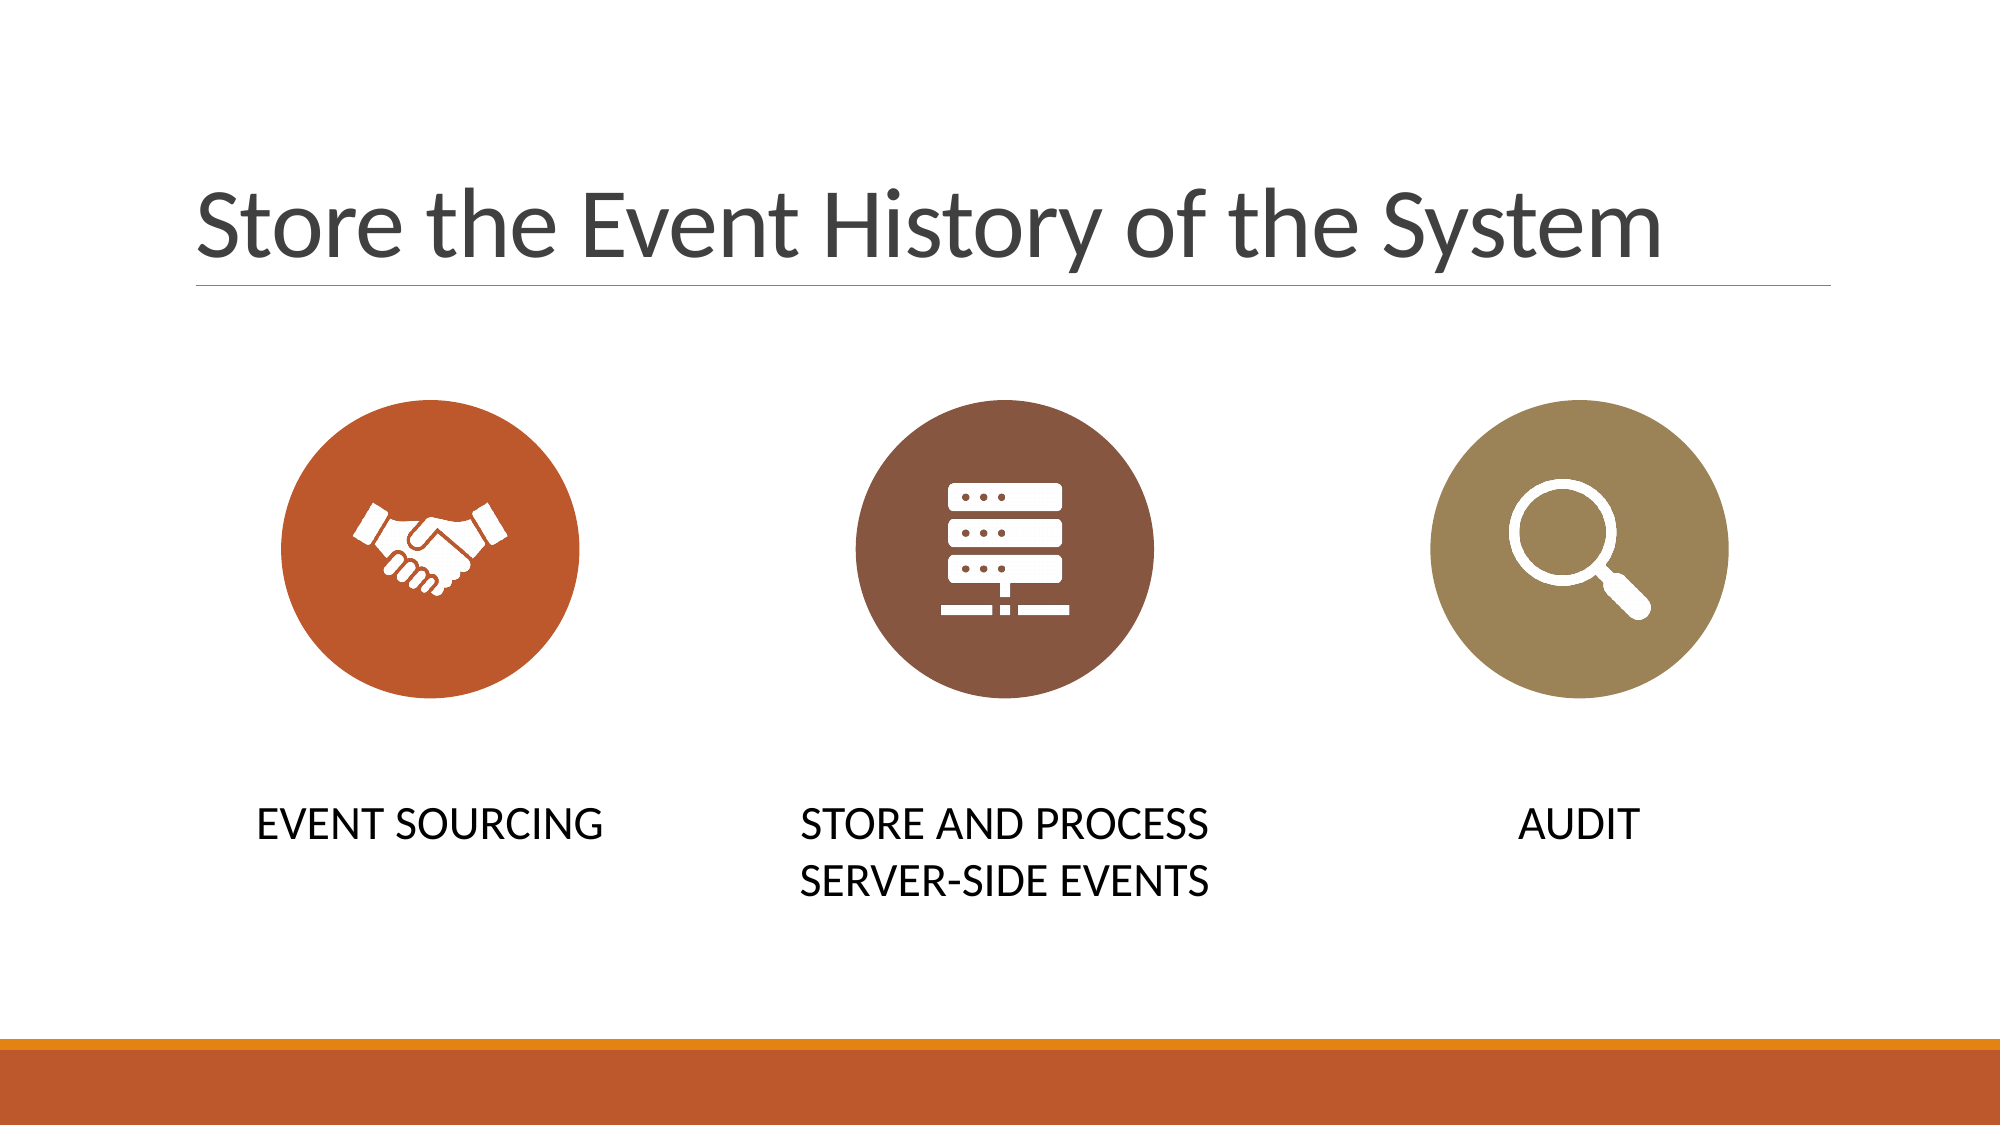

# Store the Event History of the System
Event Sourcing
Store and process server-side events
Audit